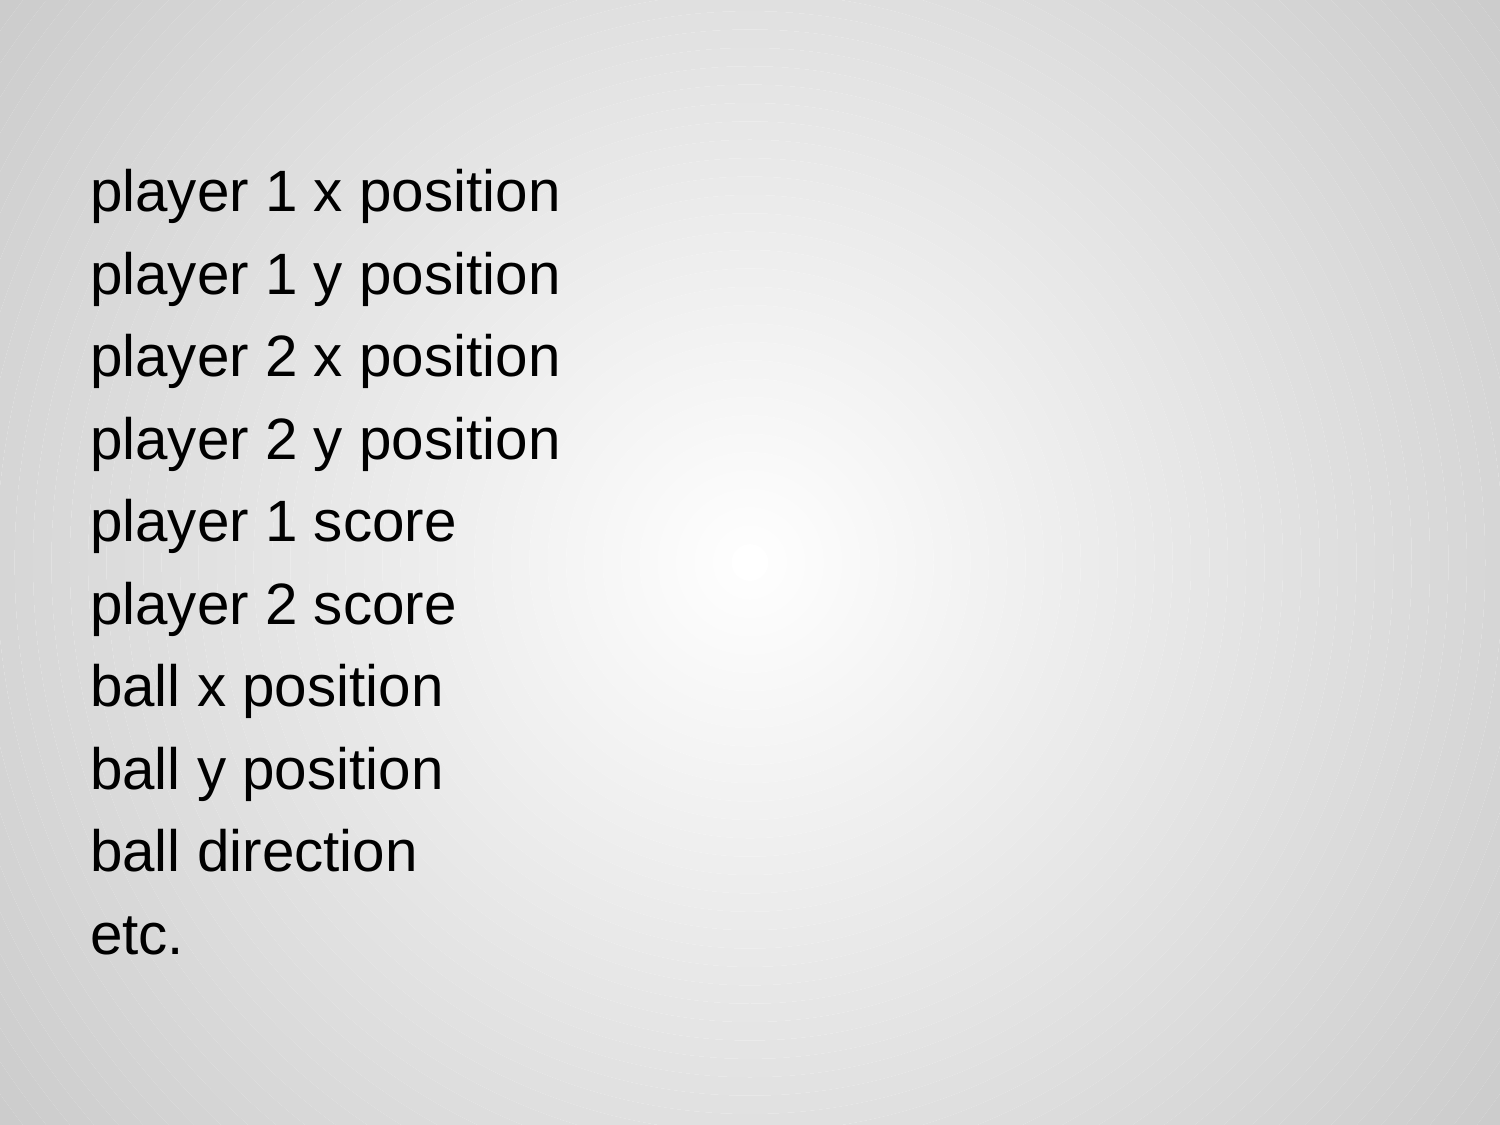

player 1 x position
player 1 y position
player 2 x position
player 2 y position
player 1 score
player 2 score
ball x position
ball y position
ball direction
etc.